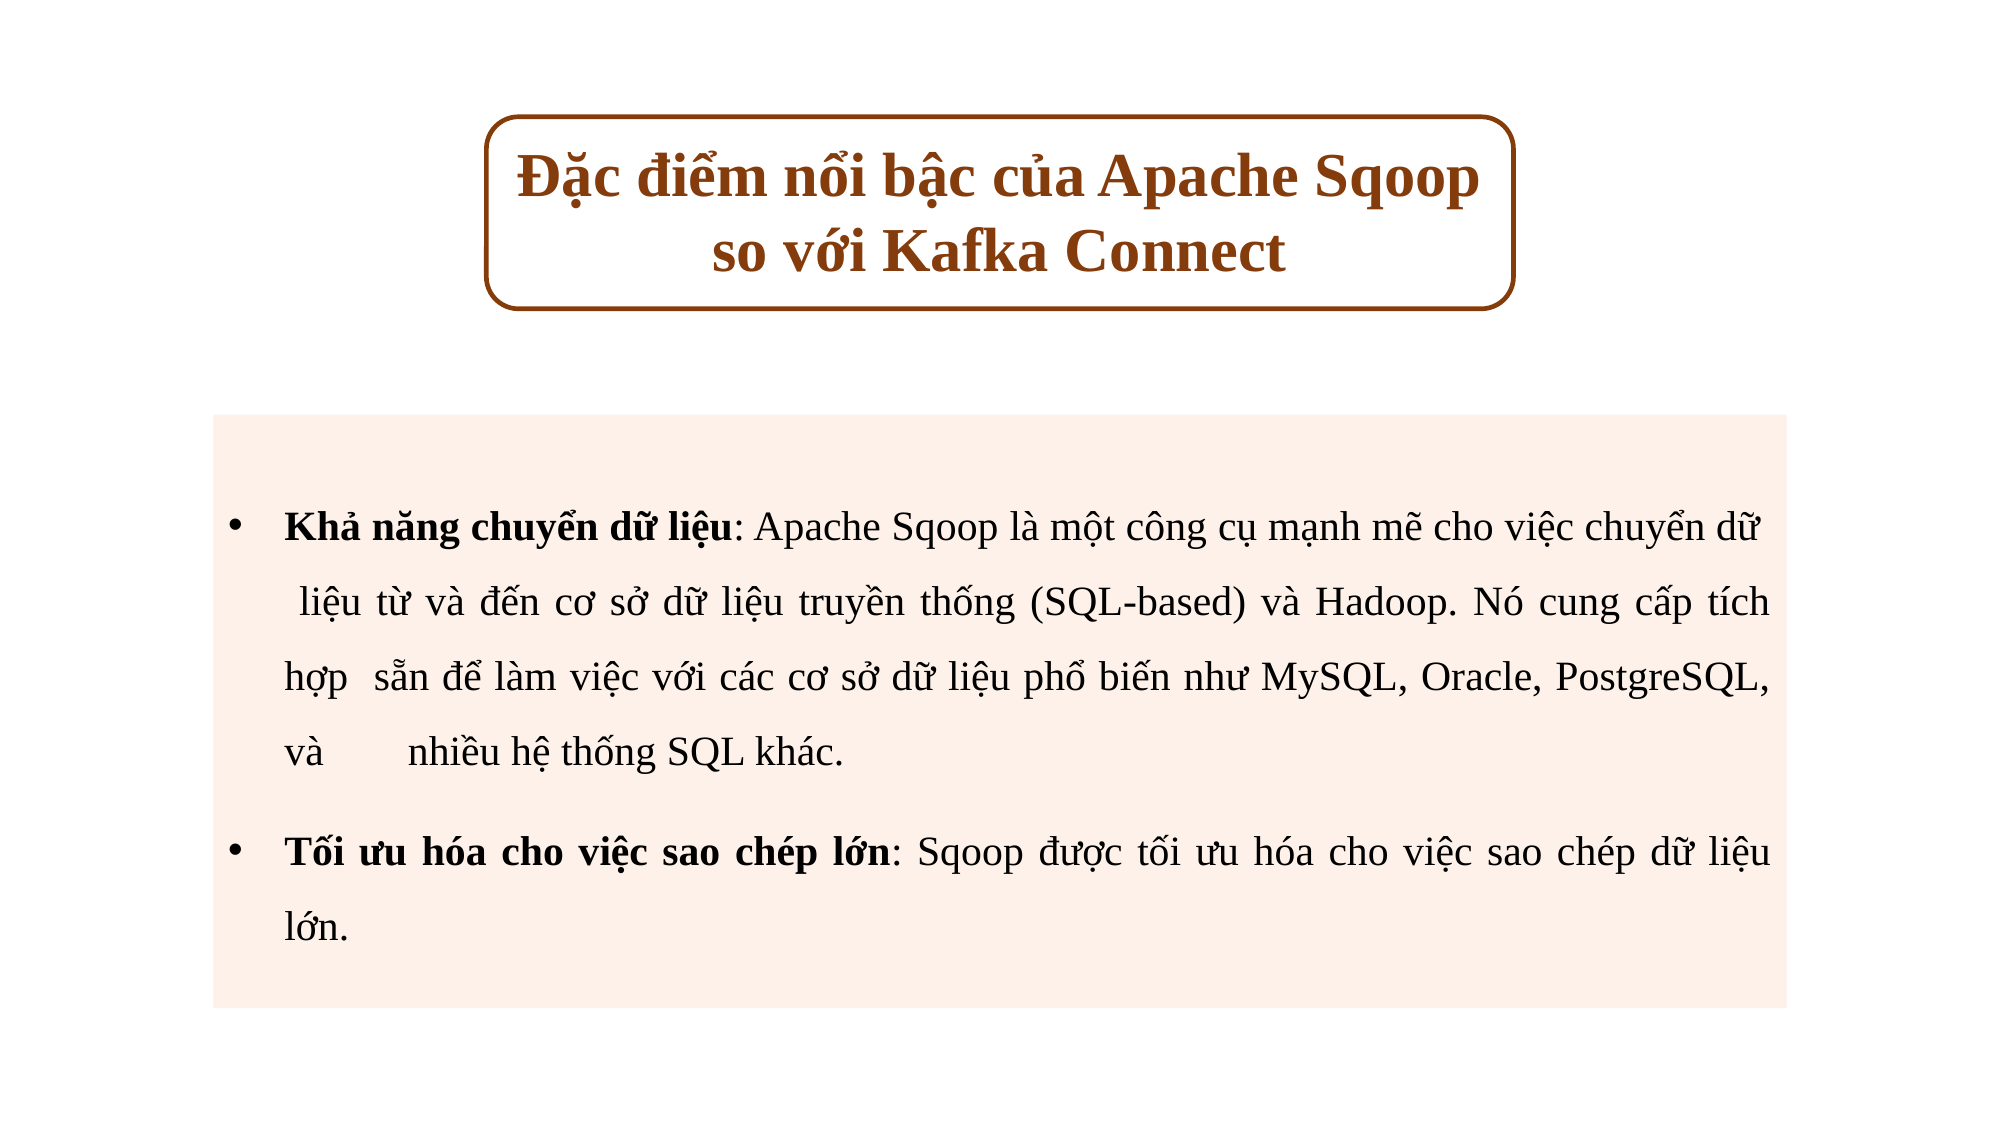

Đặc điểm nổi bậc của Apache Sqoop so với Kafka Connect

Khả năng chuyển dữ liệu: Apache Sqoop là một công cụ mạnh mẽ cho việc chuyển dữ   liệu từ và đến cơ sở dữ liệu truyền thống (SQL-based) và Hadoop. Nó cung cấp tích hợp  sẵn để làm việc với các cơ sở dữ liệu phổ biến như MySQL, Oracle, PostgreSQL, và        nhiều hệ thống SQL khác.
Tối ưu hóa cho việc sao chép lớn: Sqoop được tối ưu hóa cho việc sao chép dữ liệu lớn.